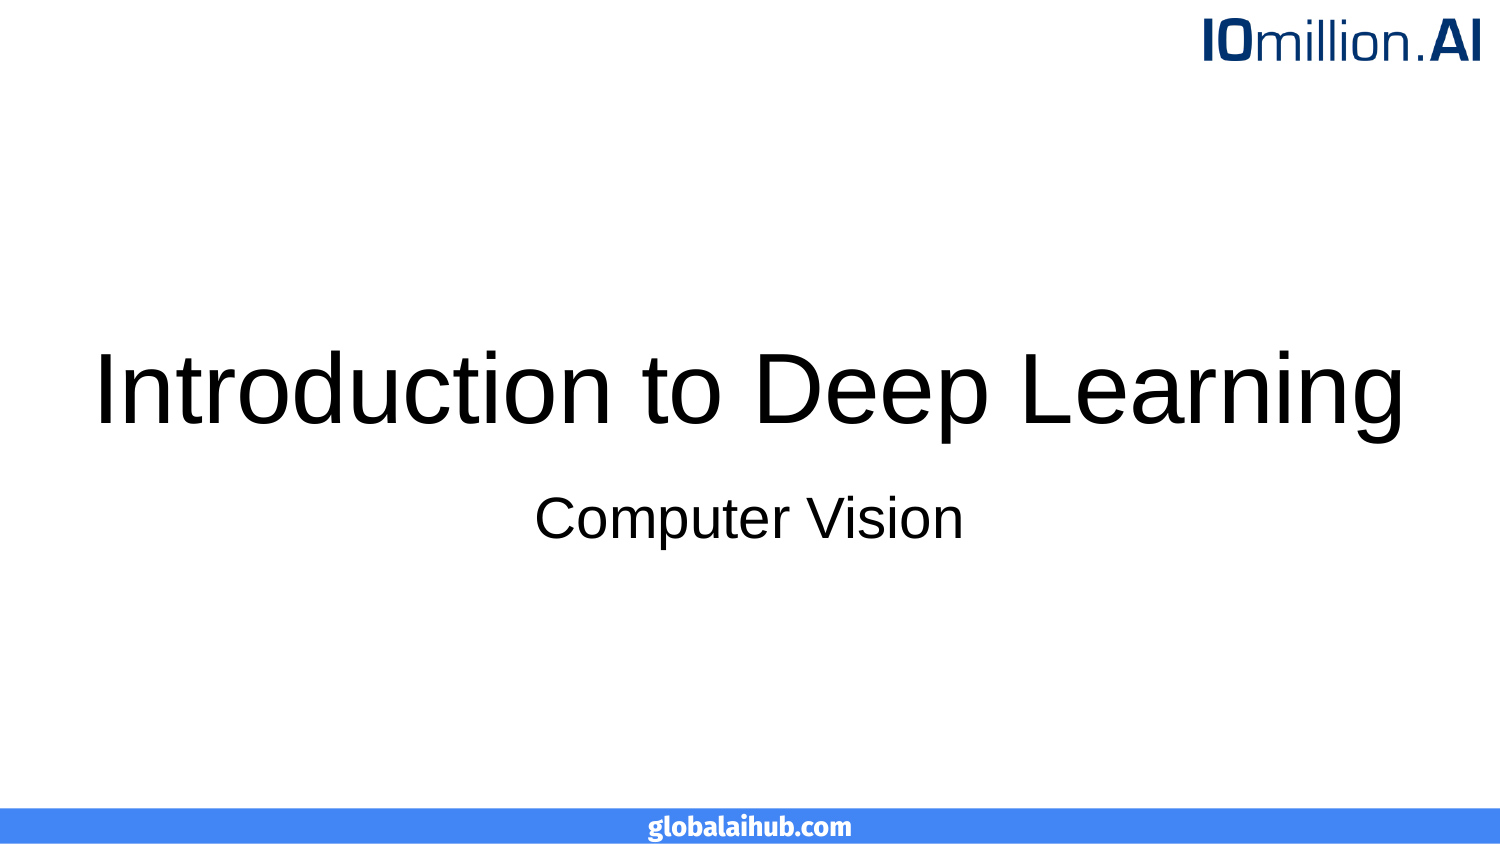

# Introduction to Deep Learning
Computer Vision